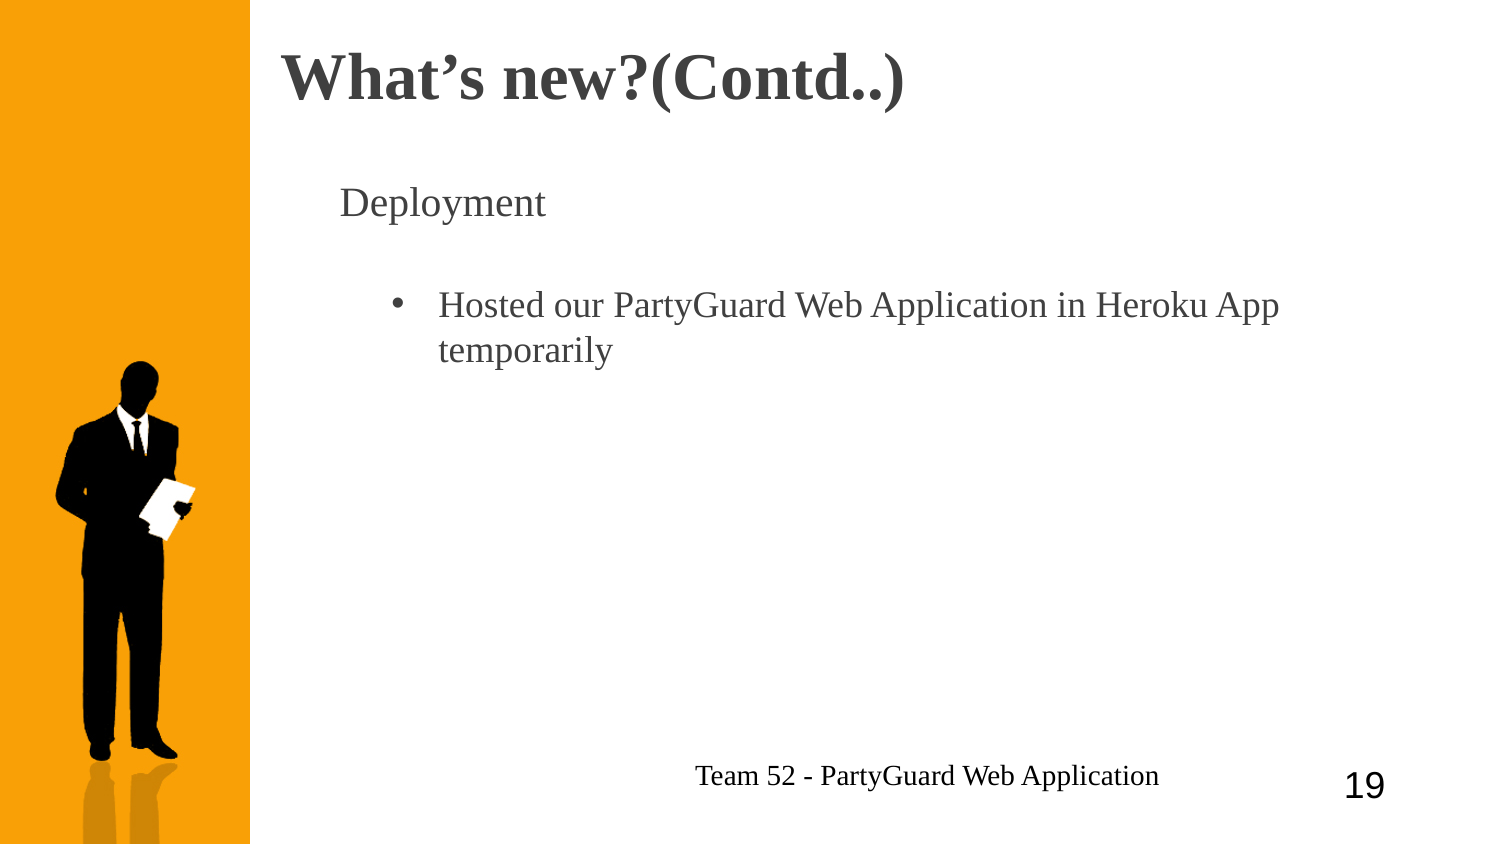

# What’s new?(Contd..)
Deployment
Hosted our PartyGuard Web Application in Heroku App                 temporarily

Team 52 - PartyGuard Web Application
19